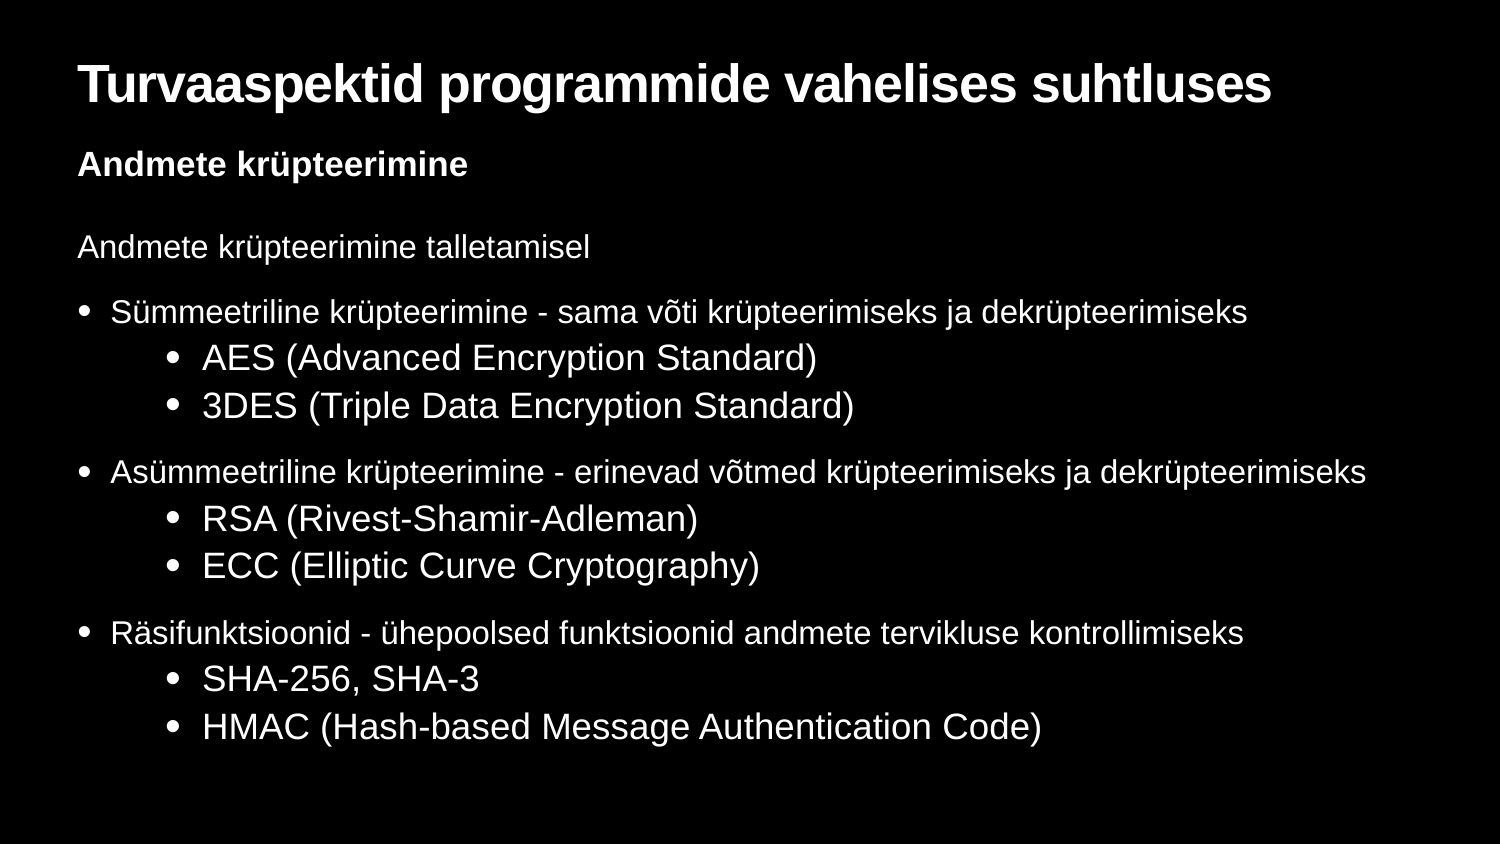

# Turvaaspektid programmide vahelises suhtluses
Andmete krüpteerimine
Andmete krüpteerimine talletamisel
Sümmeetriline krüpteerimine - sama võti krüpteerimiseks ja dekrüpteerimiseks
AES (Advanced Encryption Standard)
3DES (Triple Data Encryption Standard)
Asümmeetriline krüpteerimine - erinevad võtmed krüpteerimiseks ja dekrüpteerimiseks
RSA (Rivest-Shamir-Adleman)
ECC (Elliptic Curve Cryptography)
Räsifunktsioonid - ühepoolsed funktsioonid andmete tervikluse kontrollimiseks
SHA-256, SHA-3
HMAC (Hash-based Message Authentication Code)